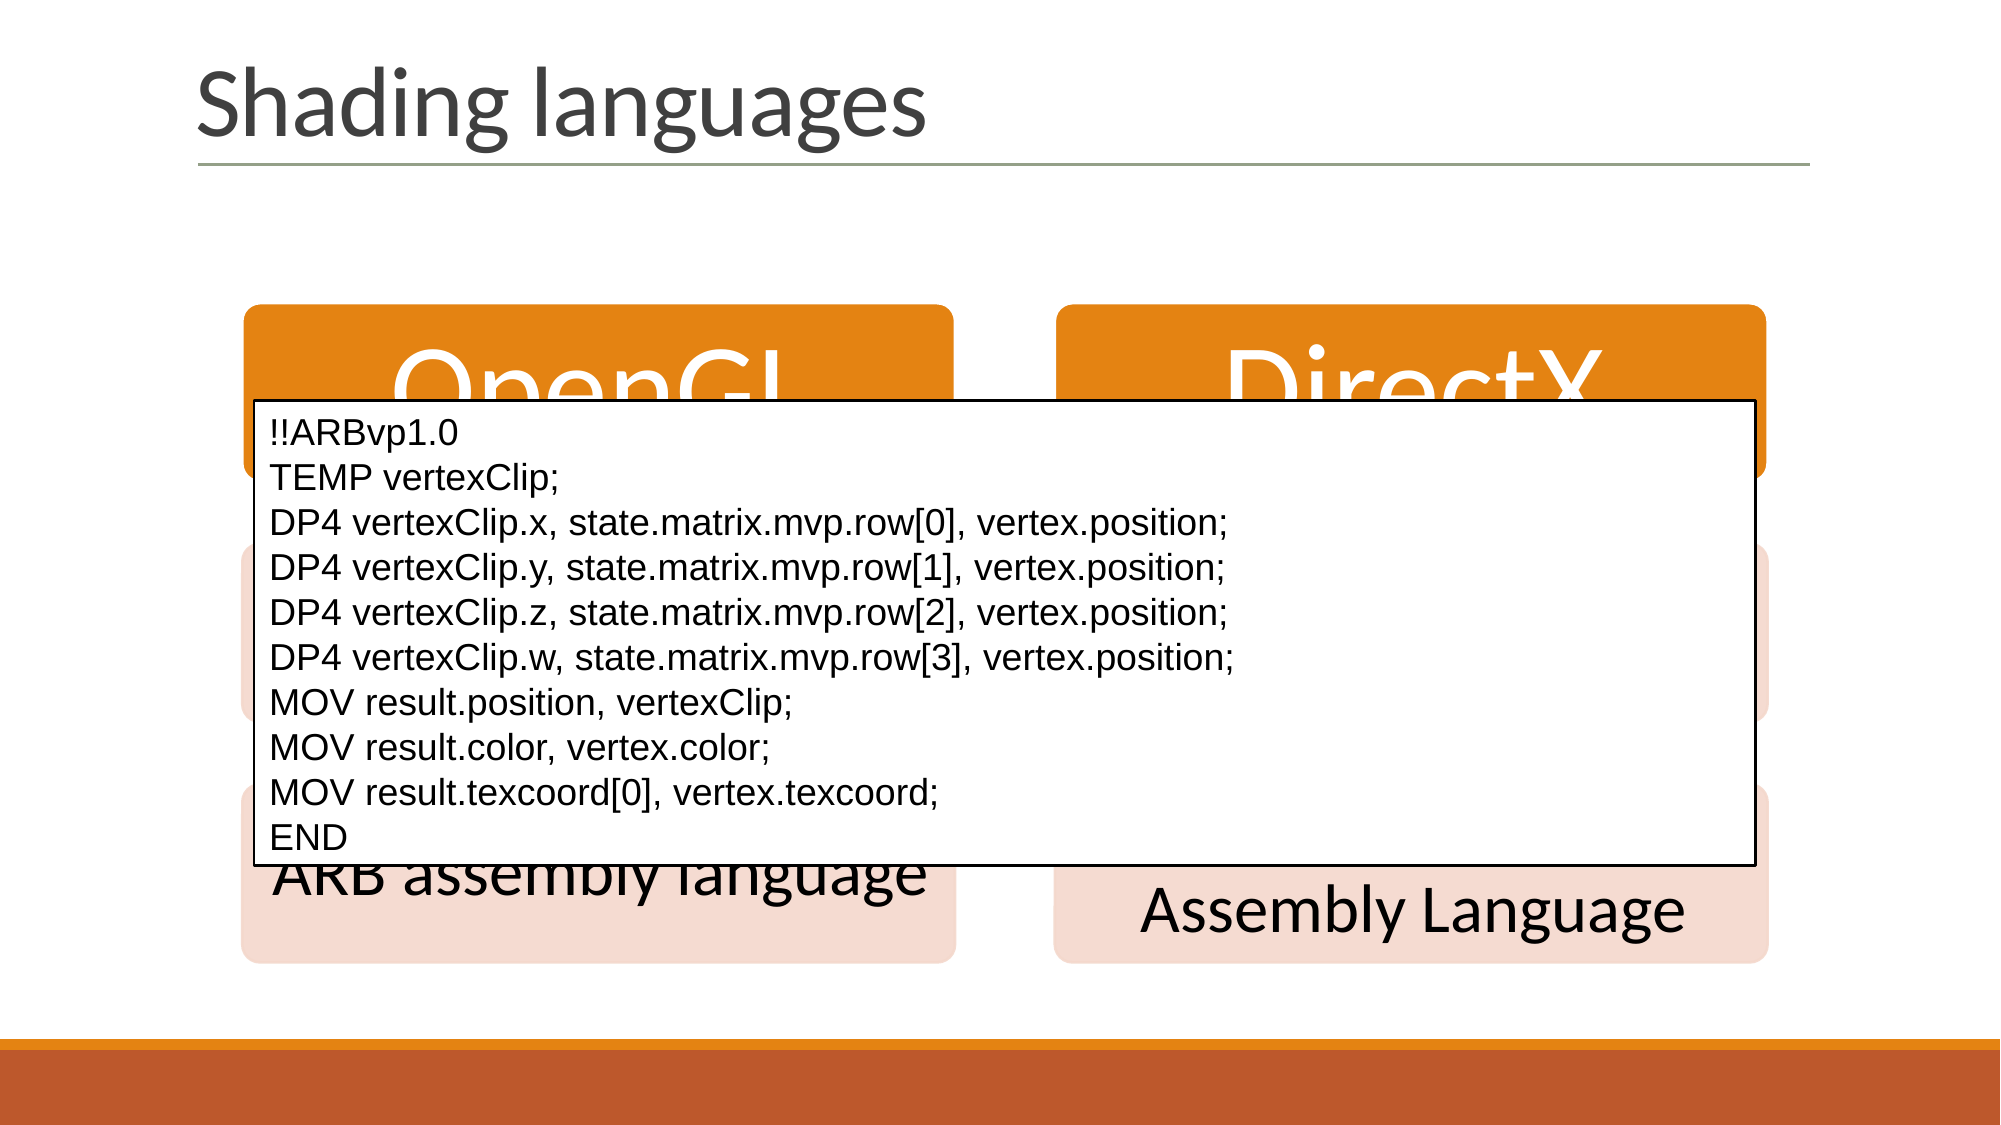

# Shading languages
OpenGL
GLSL
ARB assembly language
DirectX
HLSL
DirectX Shader Assembly Language
!!ARBvp1.0
TEMP vertexClip;
DP4 vertexClip.x, state.matrix.mvp.row[0], vertex.position;
DP4 vertexClip.y, state.matrix.mvp.row[1], vertex.position;
DP4 vertexClip.z, state.matrix.mvp.row[2], vertex.position;
DP4 vertexClip.w, state.matrix.mvp.row[3], vertex.position;
MOV result.position, vertexClip;
MOV result.color, vertex.color;
MOV result.texcoord[0], vertex.texcoord;
END